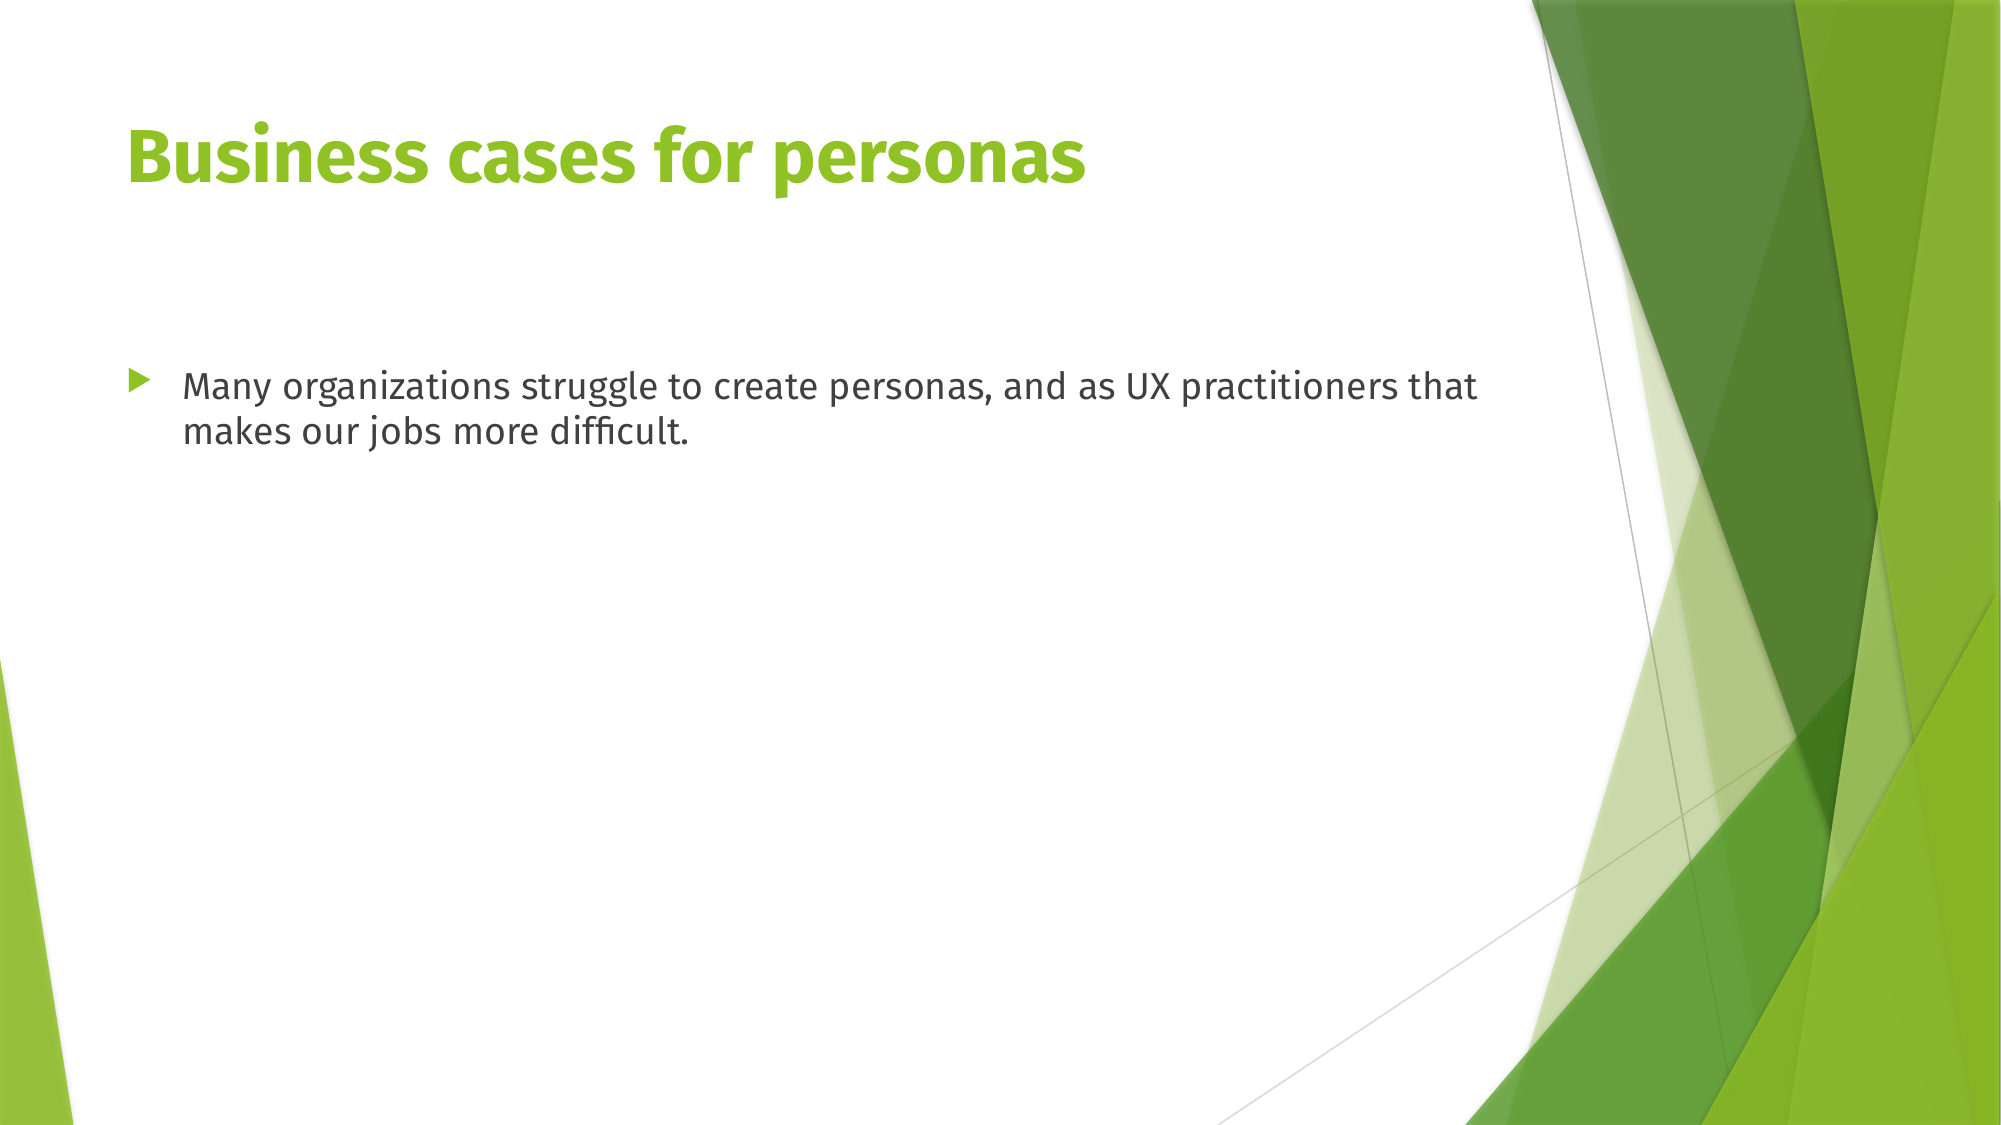

# Business cases for personas
Many organizations struggle to create personas, and as UX practitioners that makes our jobs more difficult.